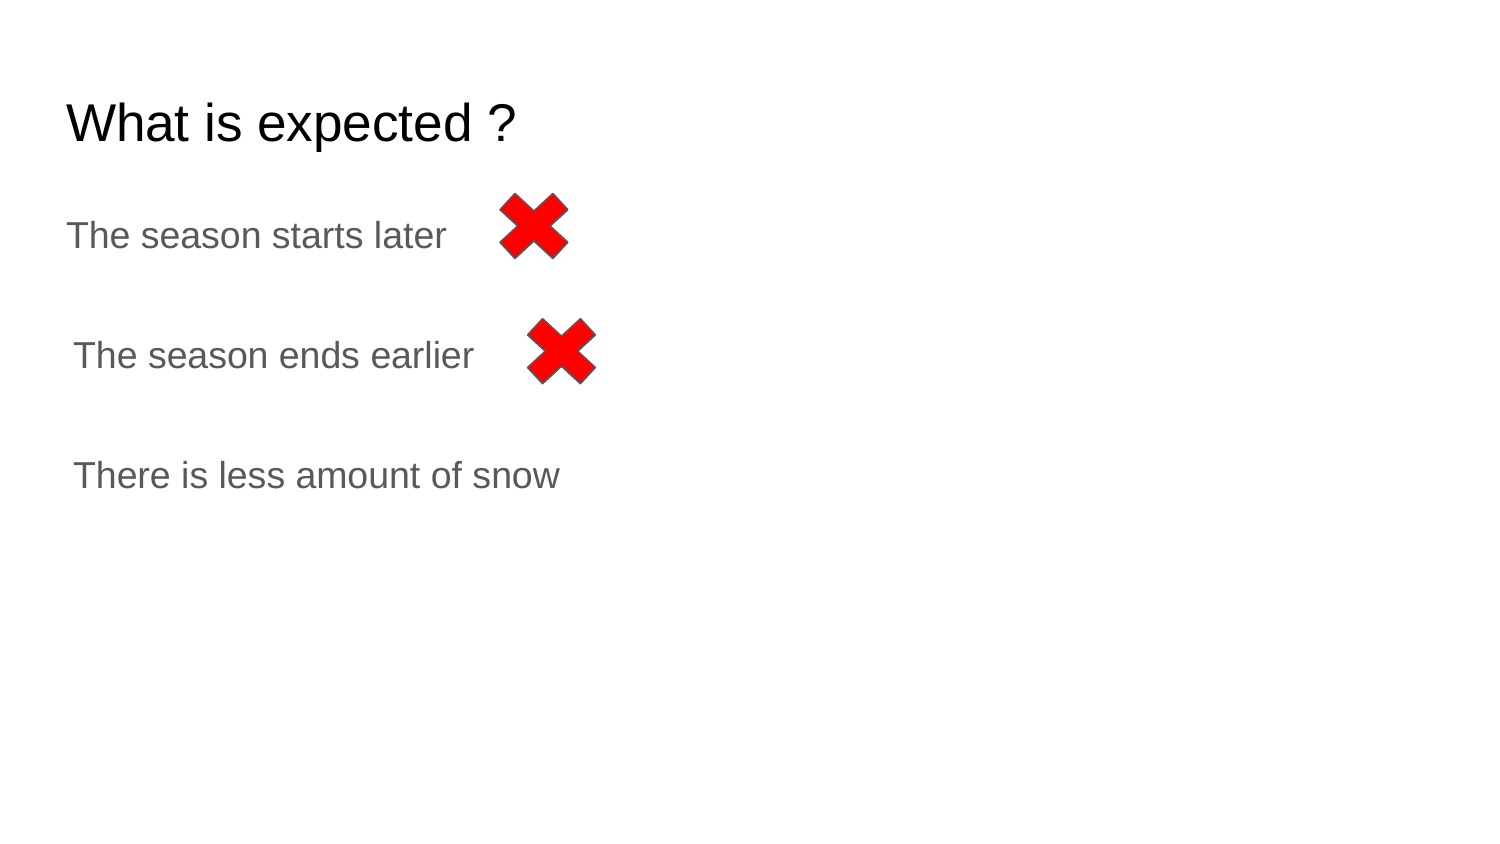

# What is expected ?

The season starts later

The season ends earlier
There is less amount of snow